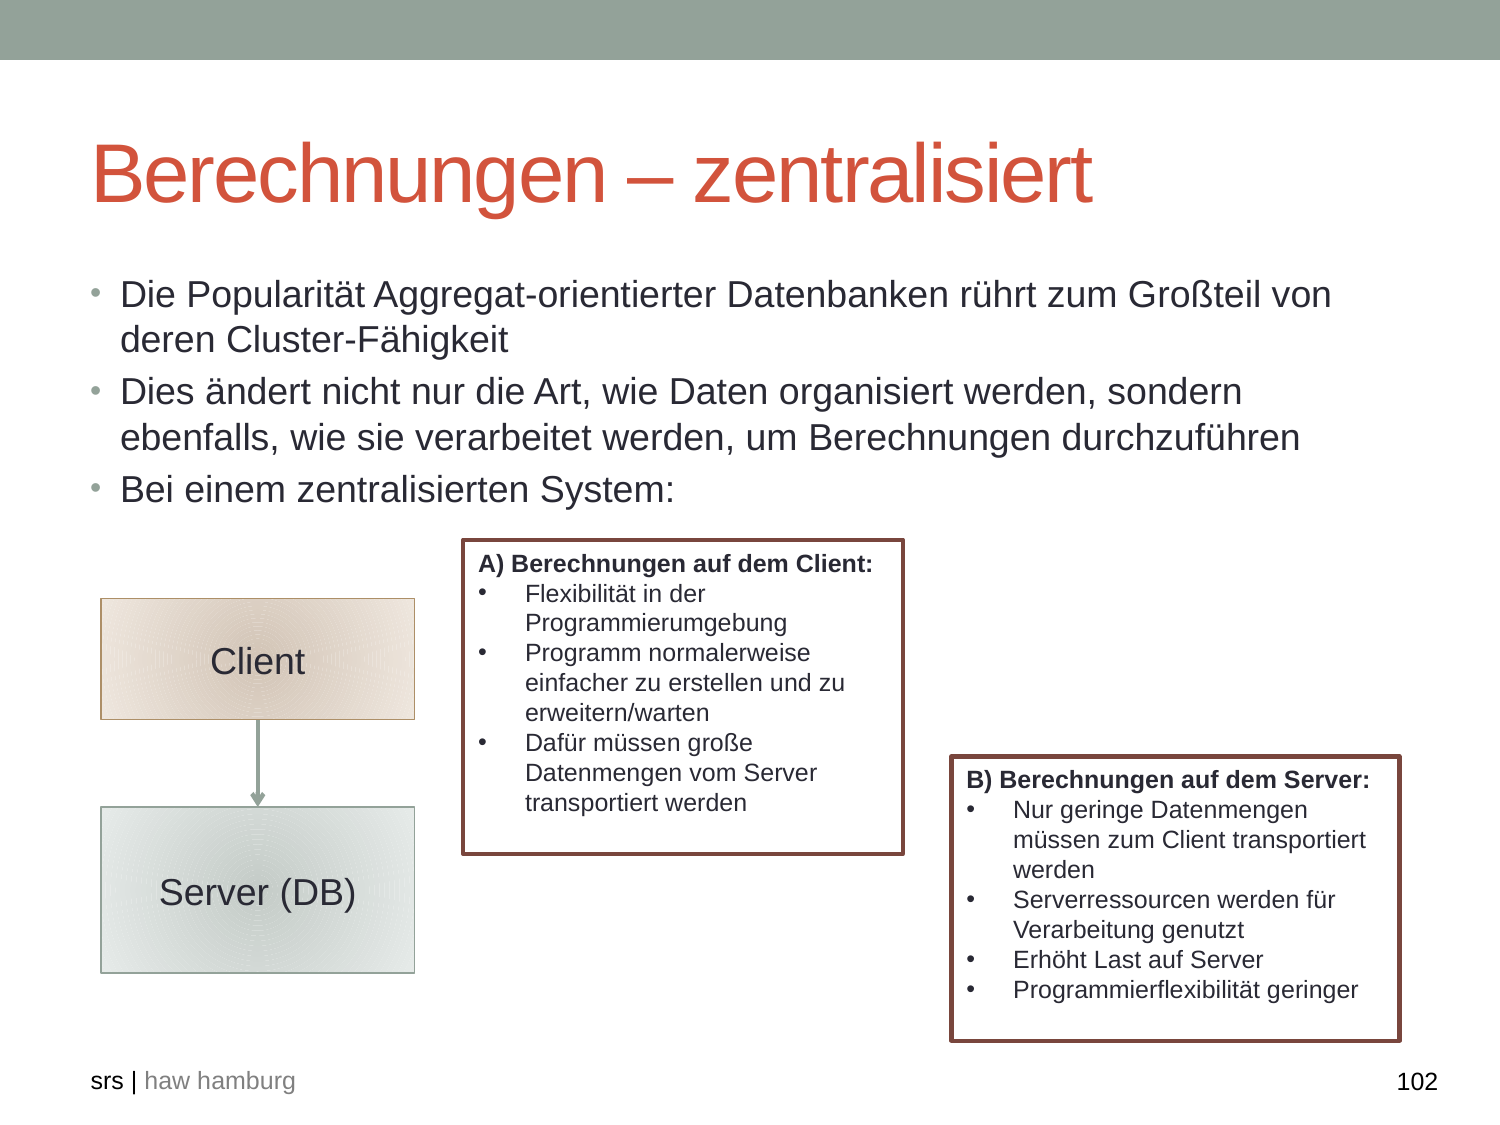

# Berechnungen – zentralisiert
Die Popularität Aggregat-orientierter Datenbanken rührt zum Großteil von deren Cluster-Fähigkeit
Dies ändert nicht nur die Art, wie Daten organisiert werden, sondern ebenfalls, wie sie verarbeitet werden, um Berechnungen durchzuführen
Bei einem zentralisierten System:

A) Berechnungen auf dem Client:
Flexibilität in der Programmierumgebung
Programm normalerweise einfacher zu erstellen und zu erweitern/warten
Dafür müssen große Datenmengen vom Server transportiert werden

Client
B) Berechnungen auf dem Server:
Nur geringe Datenmengen müssen zum Client transportiert werden
Serverressourcen werden für Verarbeitung genutzt
Erhöht Last auf Server
Programmierflexibilität geringer

Server (DB)